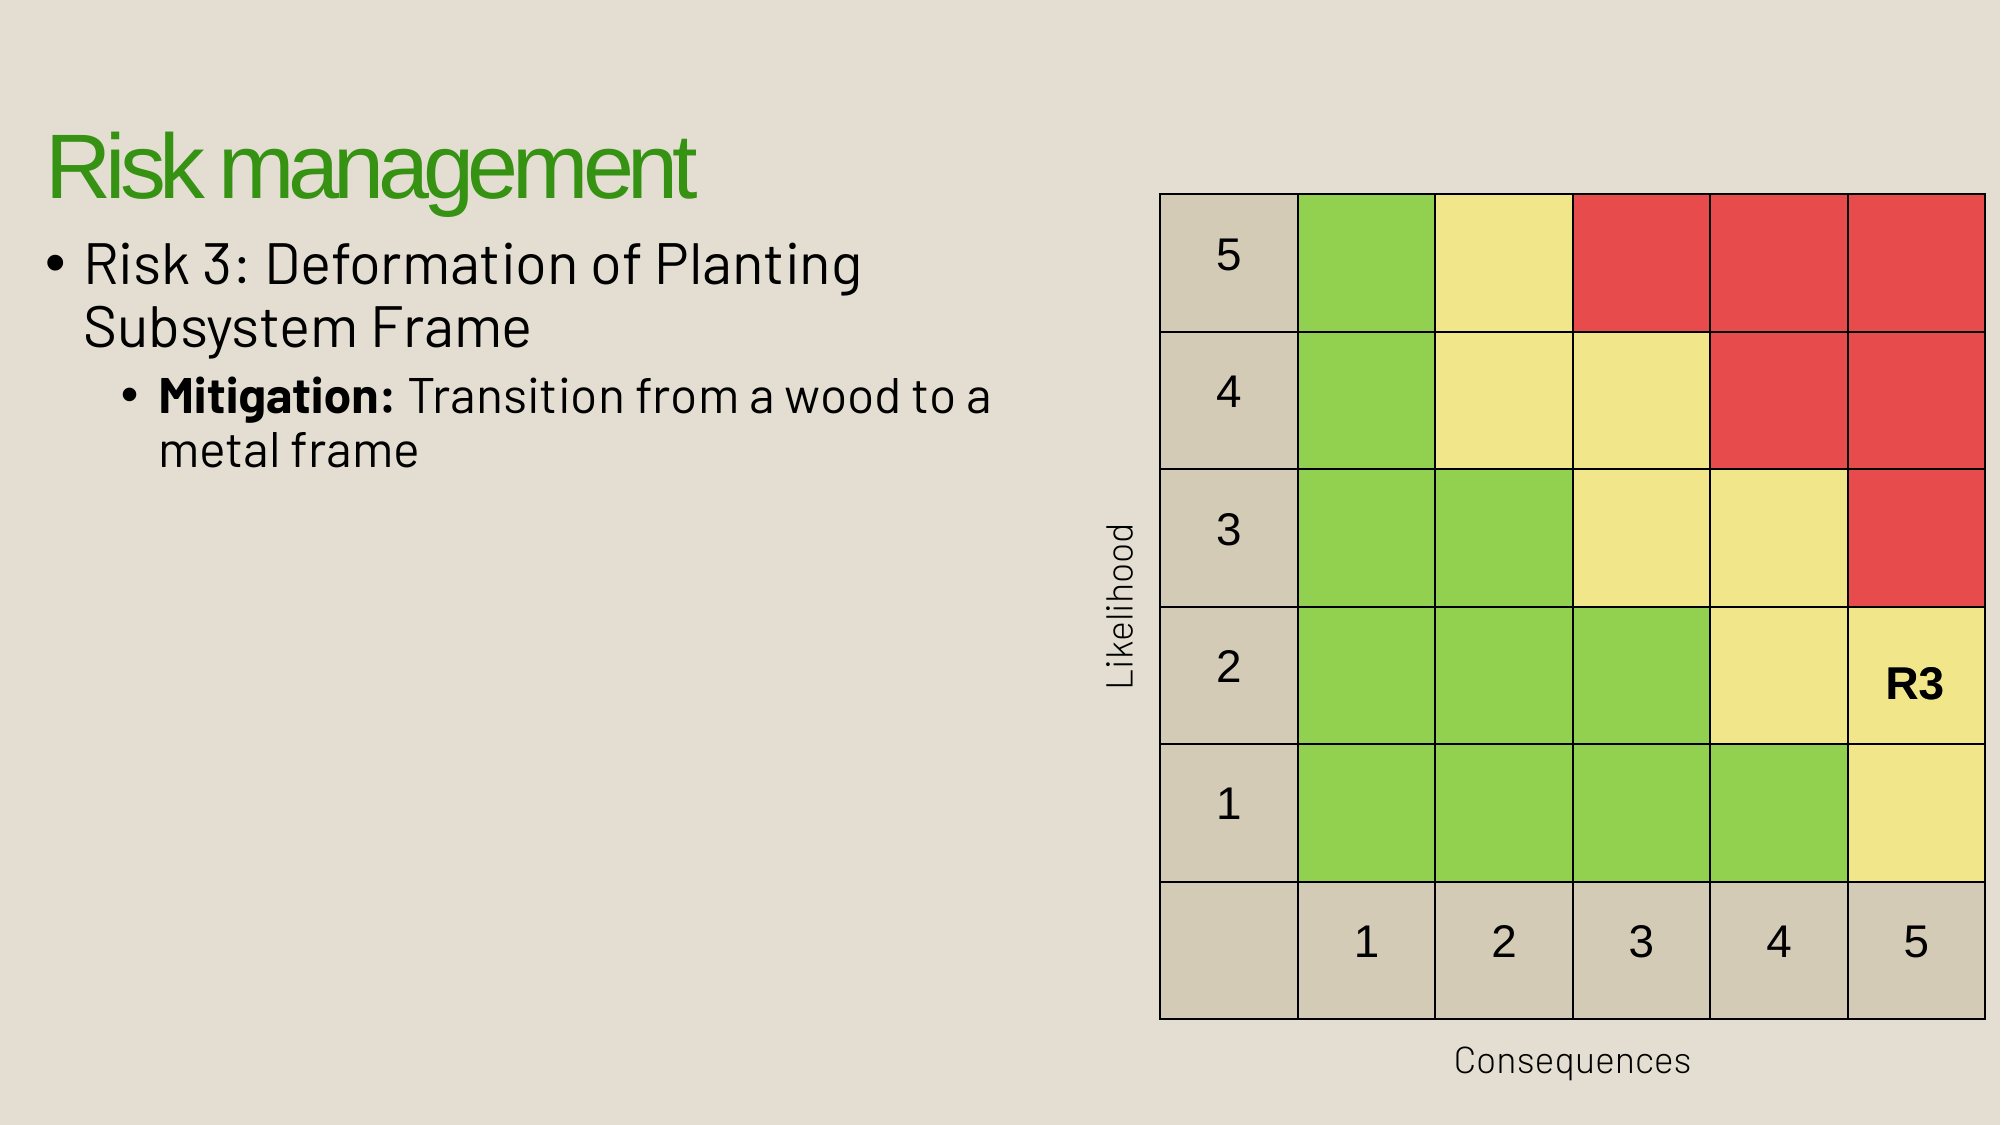

# Risk management
| 5 |  |  |  |  |  |
| --- | --- | --- | --- | --- | --- |
| 4 |  |  |  |  |  |
| 3 |  |  |  |  |  |
| 2 |  |  |  |  |  |
| 1 |  |  |  |  |  |
|  | 1 | 2 | 3 | 4 | 5 |
Risk 3: Deformation of Planting Subsystem Frame
Mitigation: Transition from a wood to a metal frame

Likelihood
R3
R3
Consequences